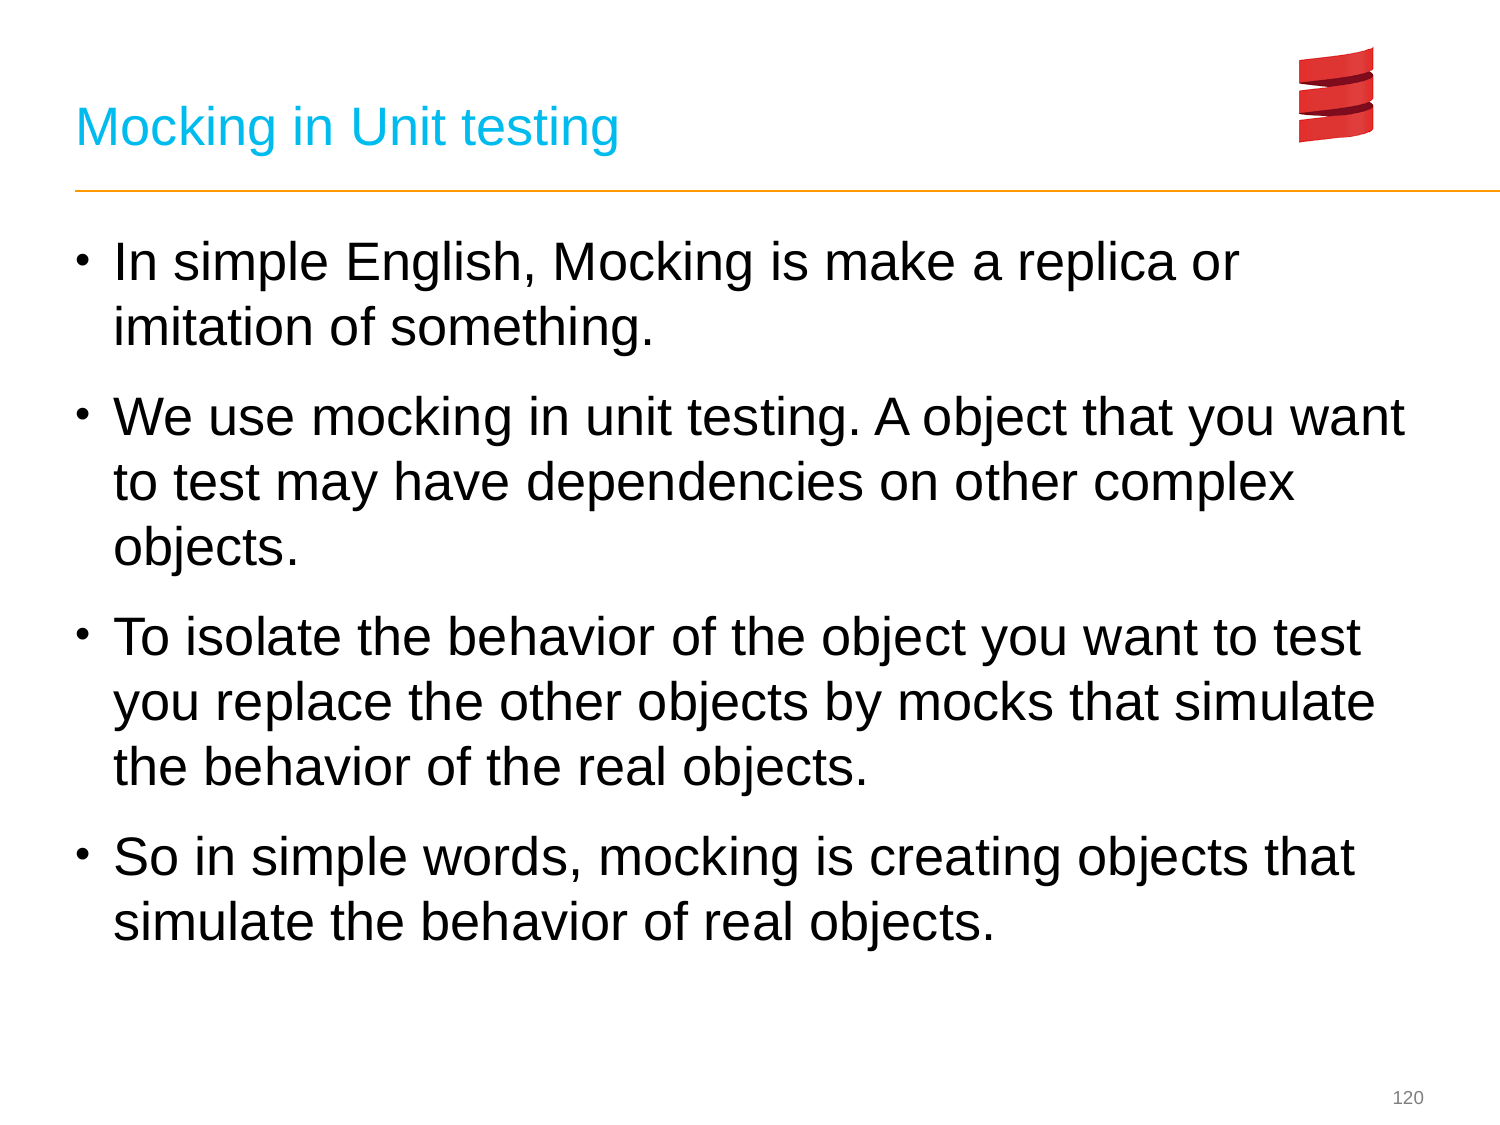

# Mocking in Unit testing
In simple English, Mocking is make a replica or imitation of something.
We use mocking in unit testing. A object that you want to test may have dependencies on other complex objects.
To isolate the behavior of the object you want to test you replace the other objects by mocks that simulate the behavior of the real objects.
So in simple words, mocking is creating objects that simulate the behavior of real objects.